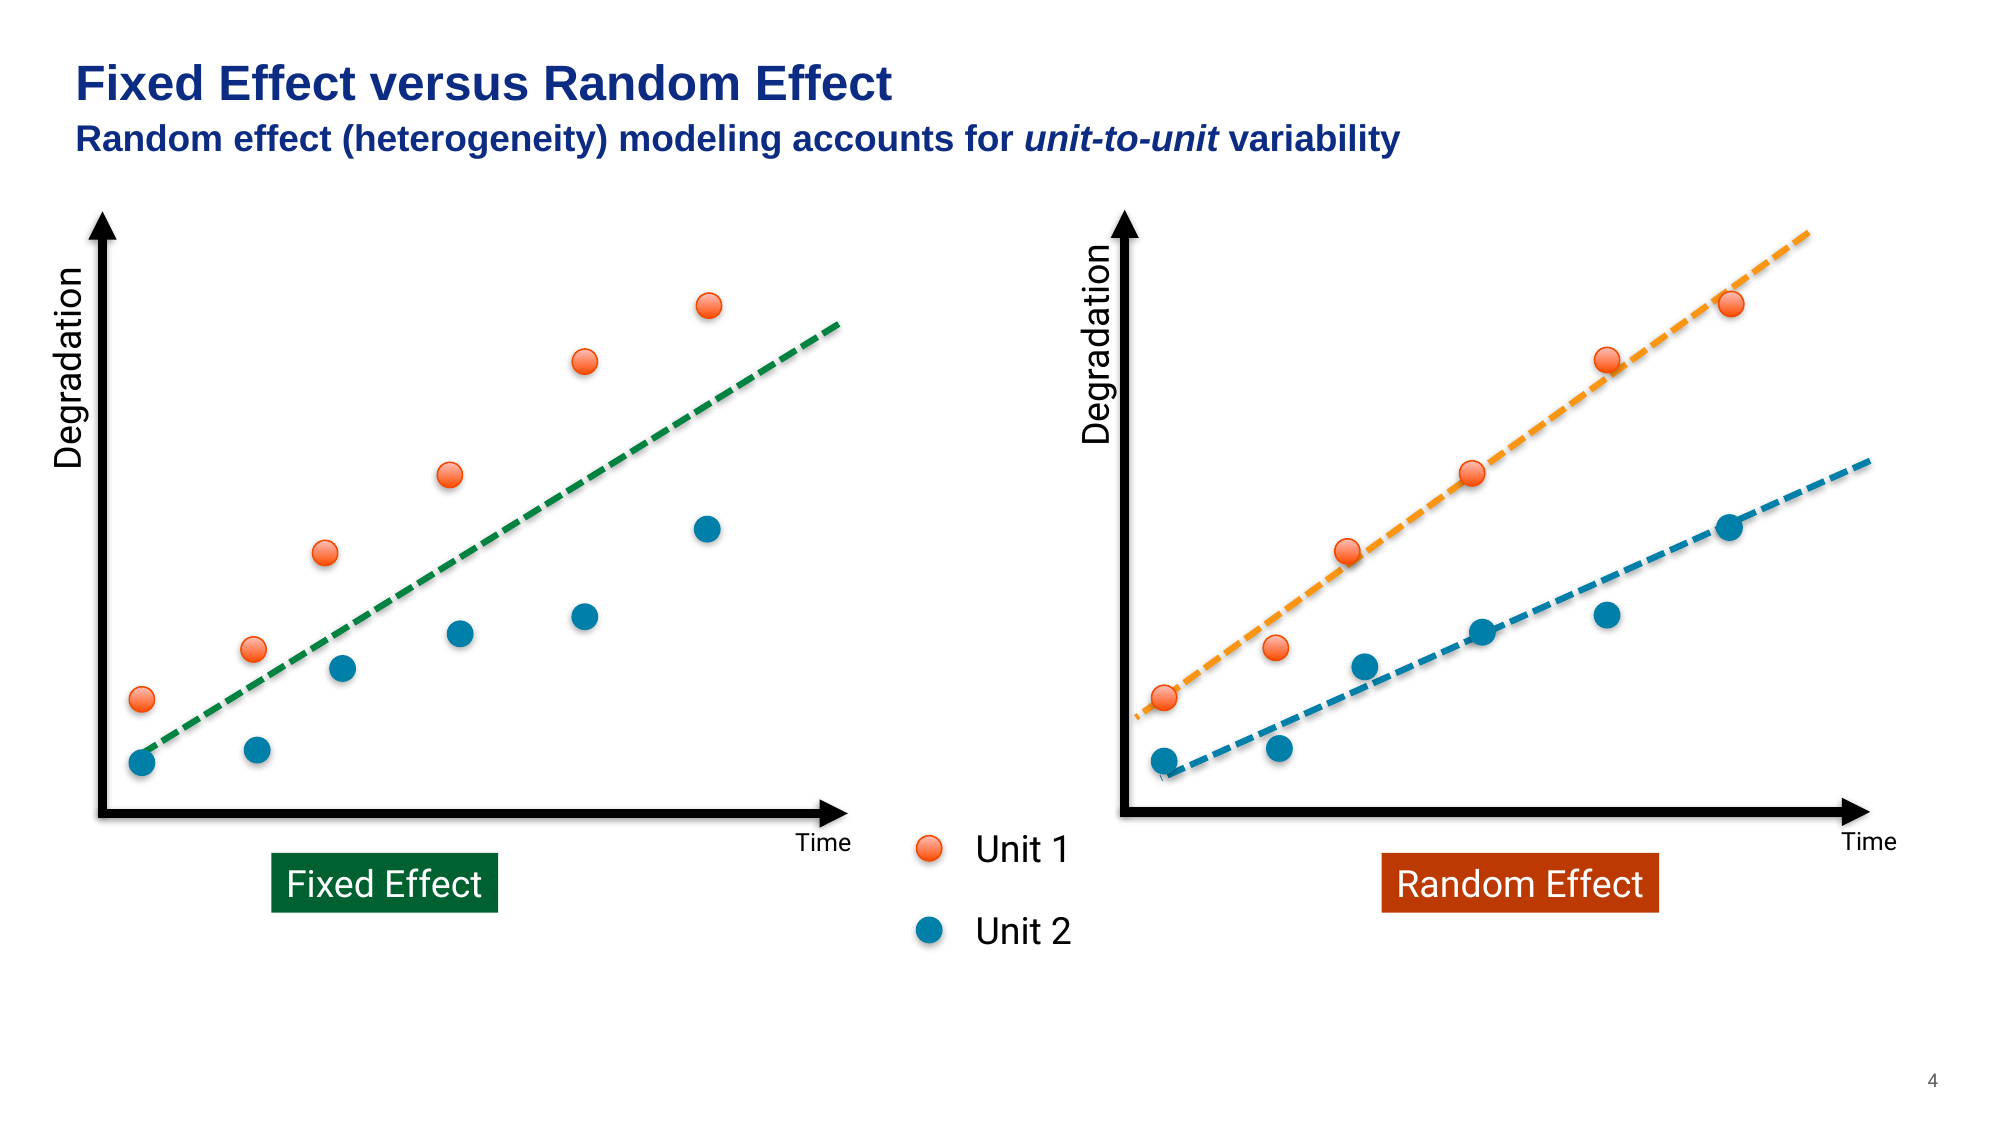

# Fixed Effect versus Random Effect Random effect (heterogeneity) modeling accounts for unit-to-unit variability

Degradation
Random Effect

Degradation
Fixed Effect
Unit 1

Unit 2

Time
Time
4